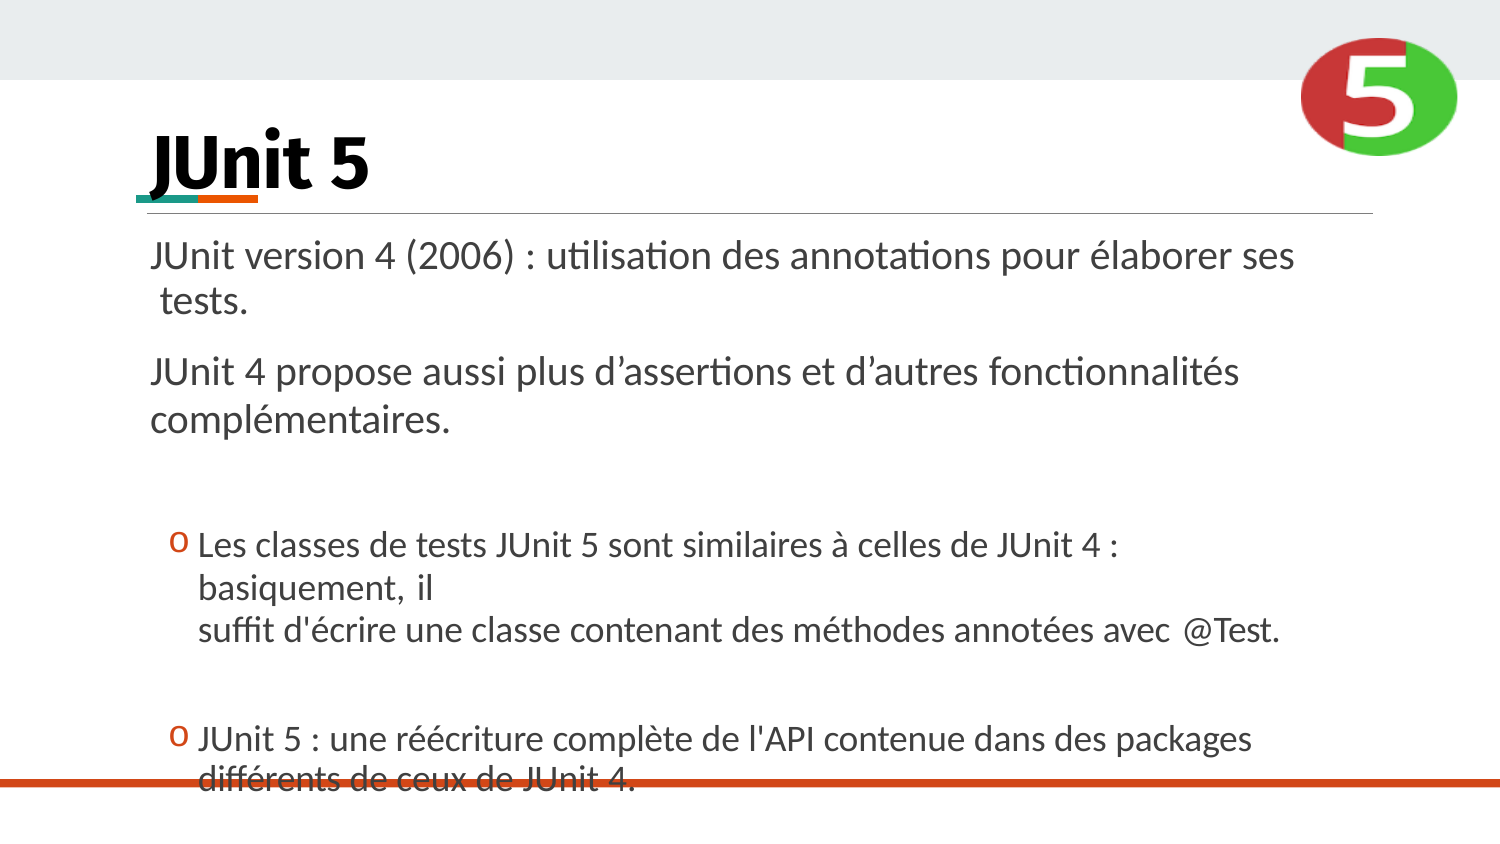

# JUnit 5

JUnit version 4 (2006) : utilisation des annotations pour élaborer ses  tests.
JUnit 4 propose aussi plus d’assertions et d’autres fonctionnalités
complémentaires.

Les classes de tests JUnit 5 sont similaires à celles de JUnit 4 : basiquement, il
suffit d'écrire une classe contenant des méthodes annotées avec @Test.

JUnit 5 : une réécriture complète de l'API contenue dans des packages  différents de ceux de JUnit 4.

USINE LOGICIELLE - © DAVID PLANTROU - 2019